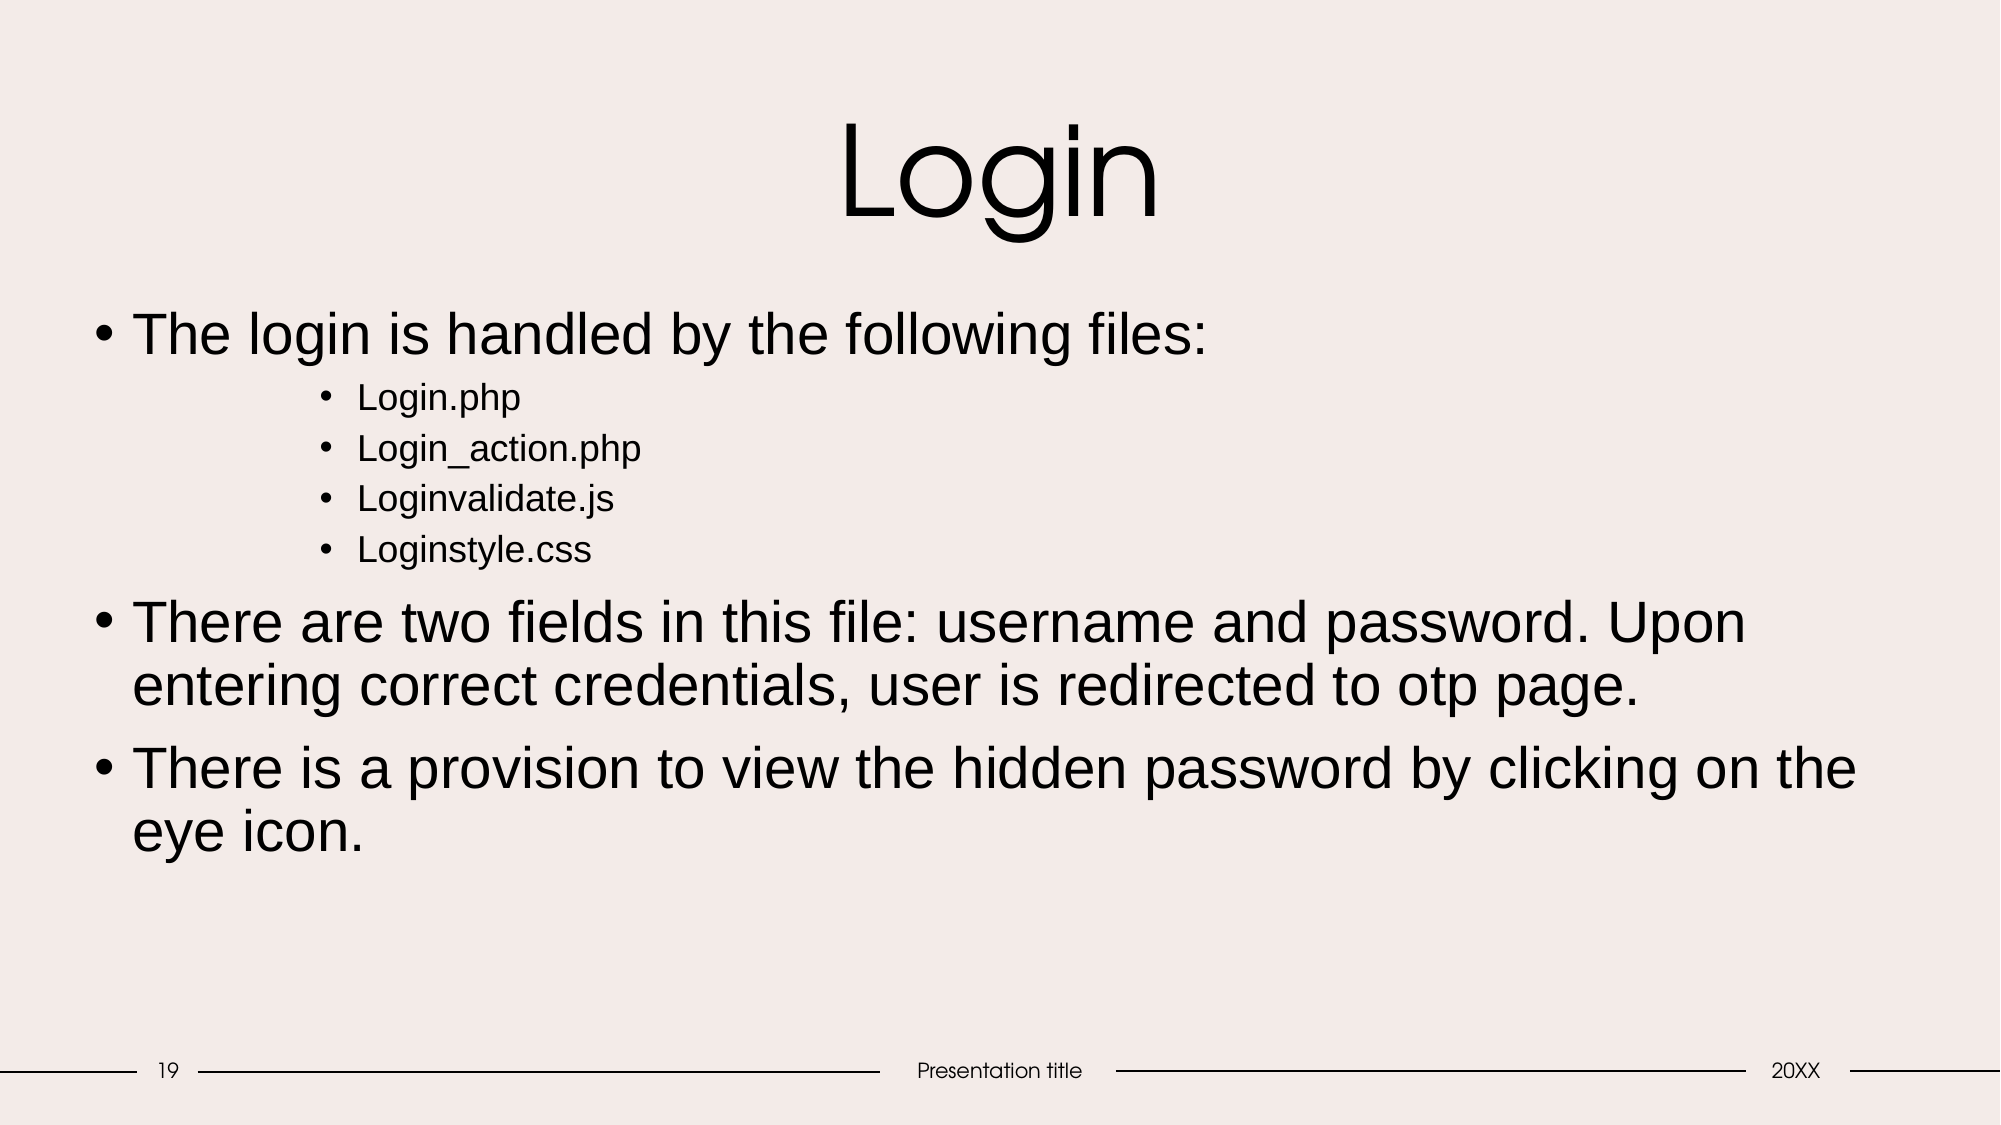

# Login
The login is handled by the following files:
Login.php
Login_action.php
Loginvalidate.js
Loginstyle.css
There are two fields in this file: username and password. Upon entering correct credentials, user is redirected to otp page.
There is a provision to view the hidden password by clicking on the eye icon.

19
Presentation title
20XX